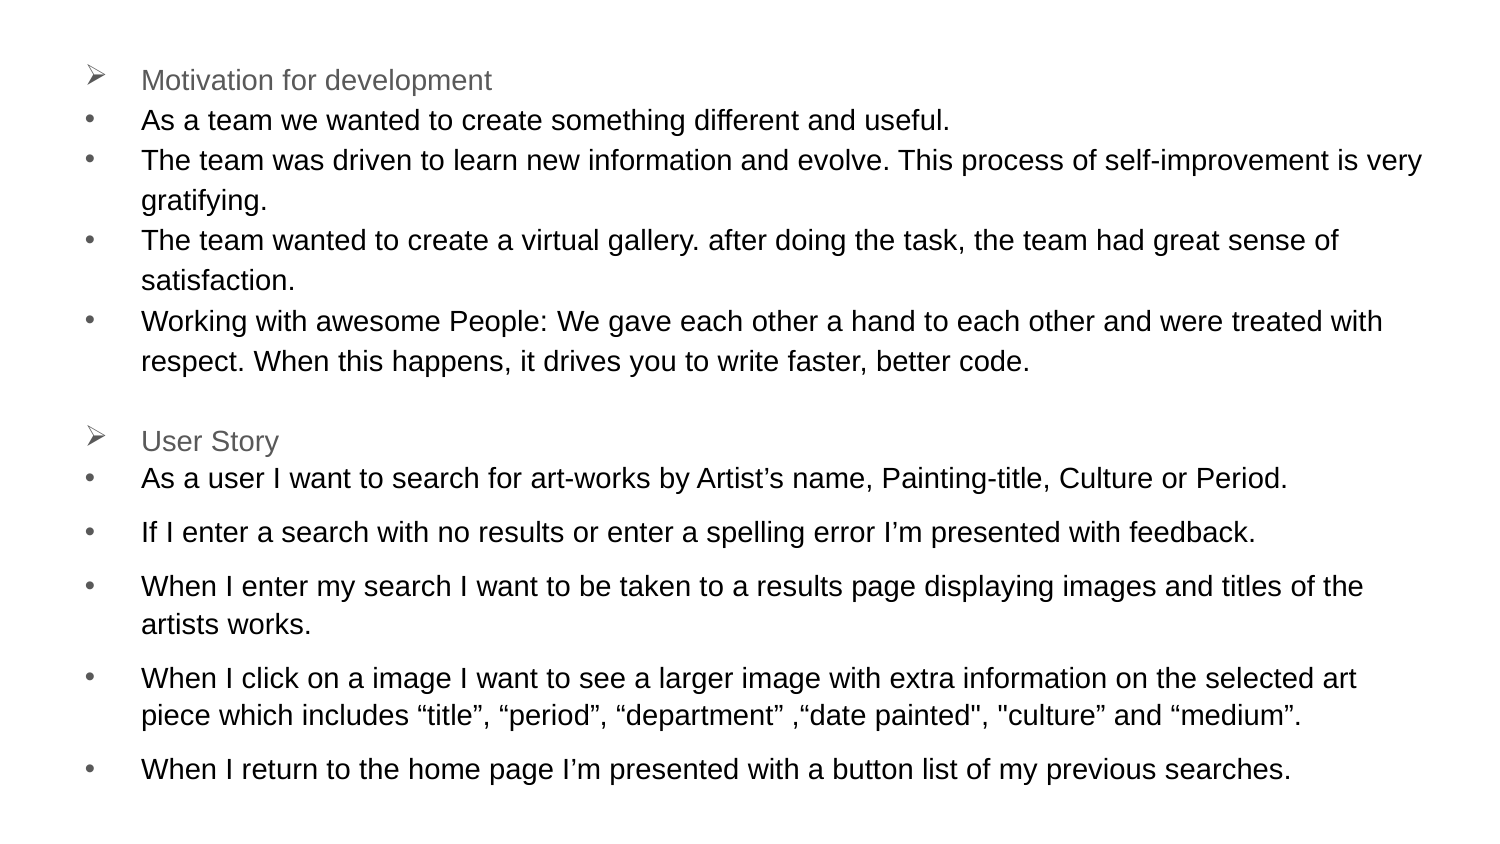

Motivation for development
As a team we wanted to create something different and useful.
The team was driven to learn new information and evolve. This process of self-improvement is very gratifying.
The team wanted to create a virtual gallery. after doing the task, the team had great sense of satisfaction.
Working with awesome People: We gave each other a hand to each other and were treated with  respect. When this happens, it drives you to write faster, better code.

User Story
As a user I want to search for art-works by Artist’s name, Painting-title, Culture or Period.
If I enter a search with no results or enter a spelling error I’m presented with feedback.
When I enter my search I want to be taken to a results page displaying images and titles of the artists works.
When I click on a image I want to see a larger image with extra information on the selected art piece which includes “title”, “period”, “department” ,“date painted", "culture” and “medium”.
When I return to the home page I’m presented with a button list of my previous searches.